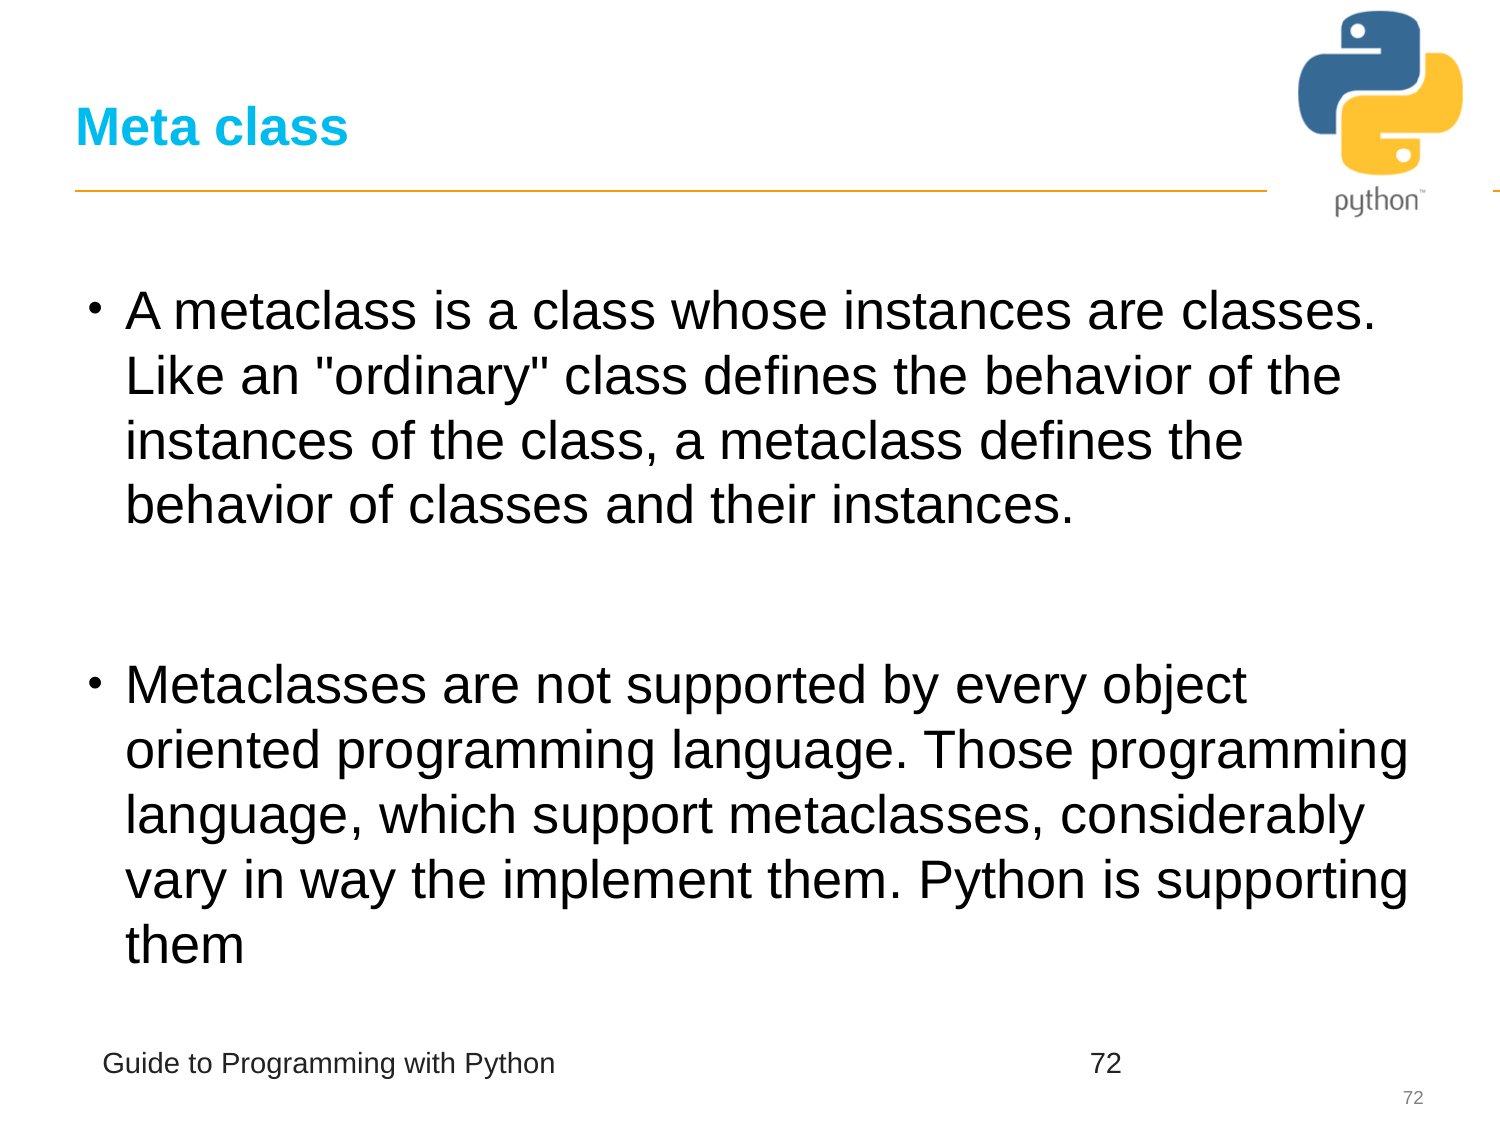

# Meta class
A metaclass is a class whose instances are classes. Like an "ordinary" class defines the behavior of the instances of the class, a metaclass defines the behavior of classes and their instances.

Metaclasses are not supported by every object oriented programming language. Those programming language, which support metaclasses, considerably vary in way the implement them. Python is supporting them
Guide to Programming with Python
72